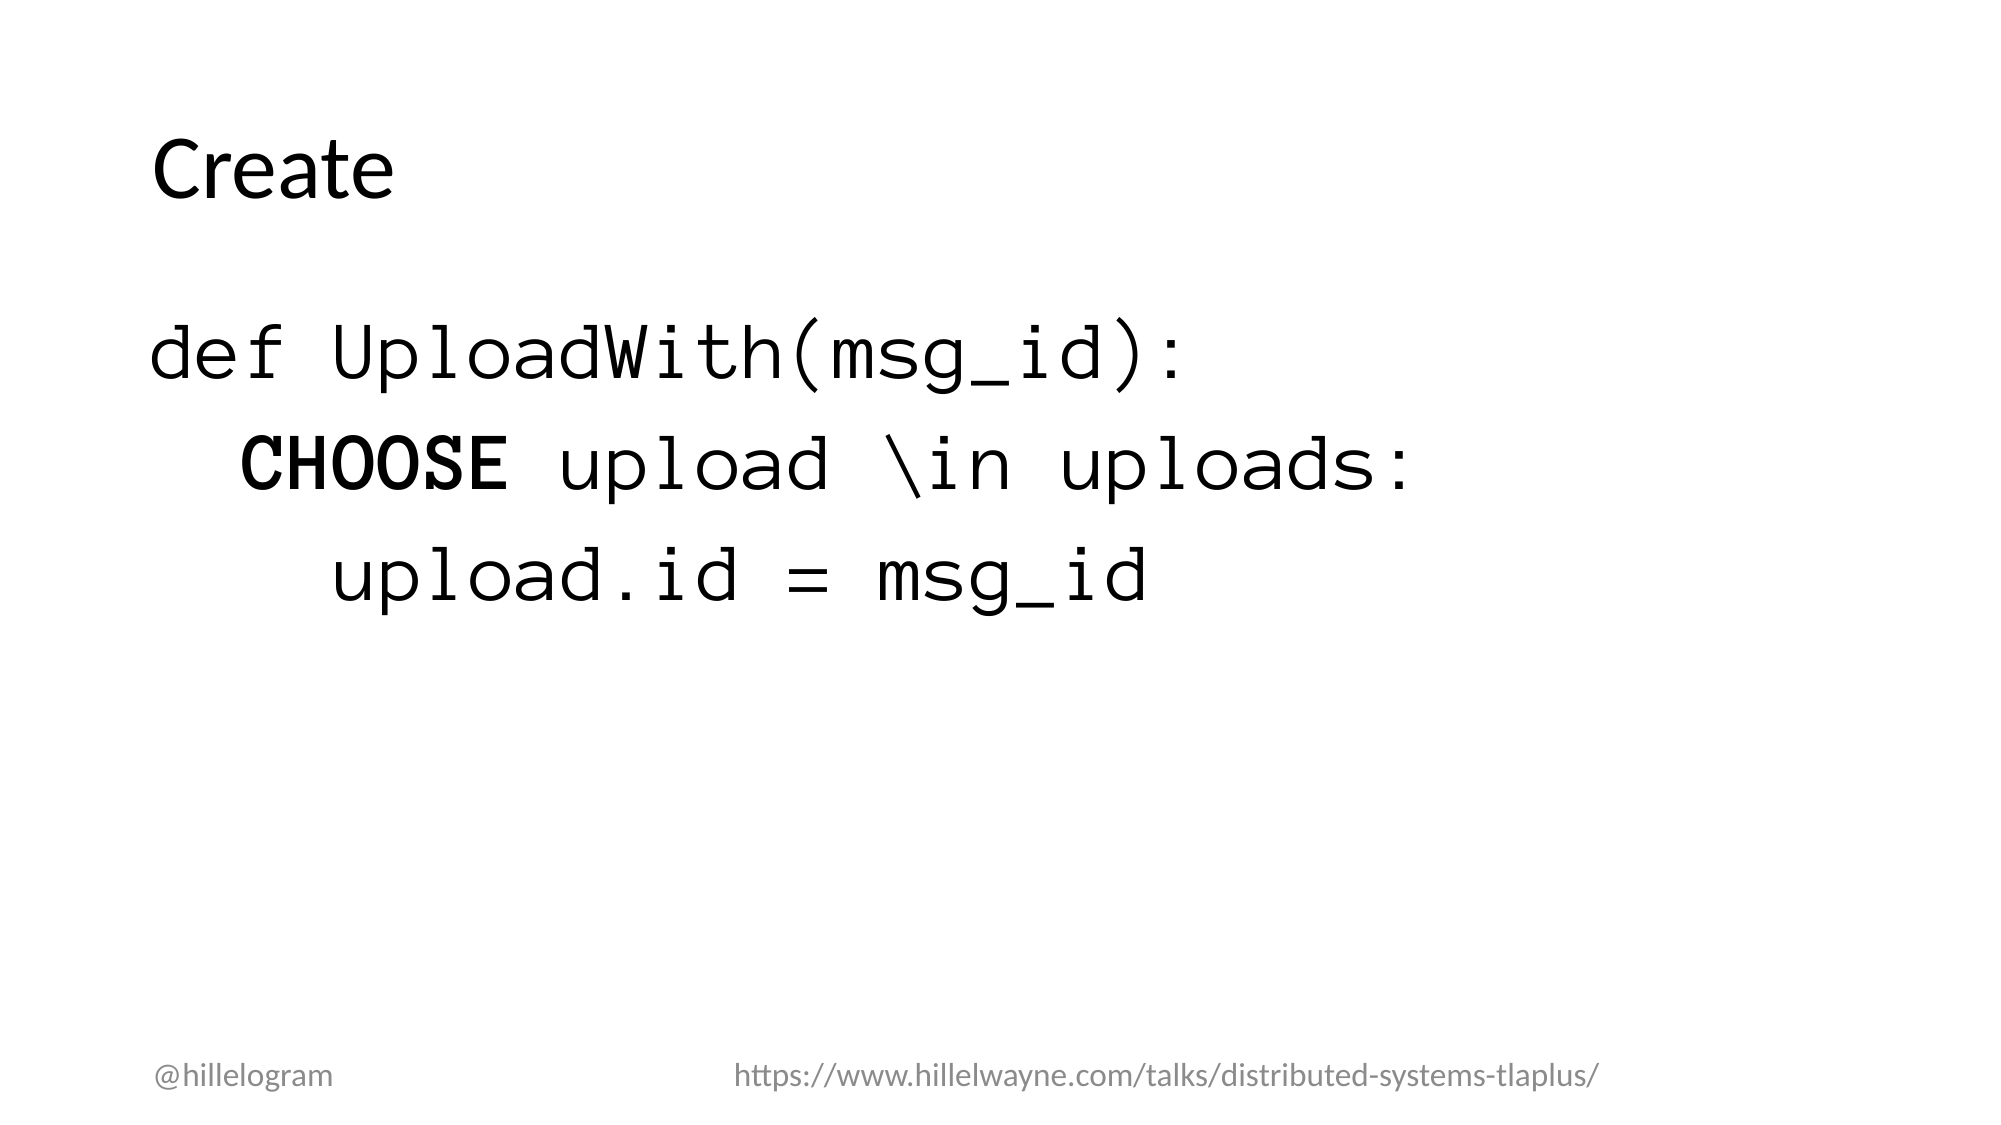

# Create
def UploadWith(msg_id):
  CHOOSE upload \in uploads:
    upload.id = msg_id
@hillelogram
https://www.hillelwayne.com/talks/distributed-systems-tlaplus/